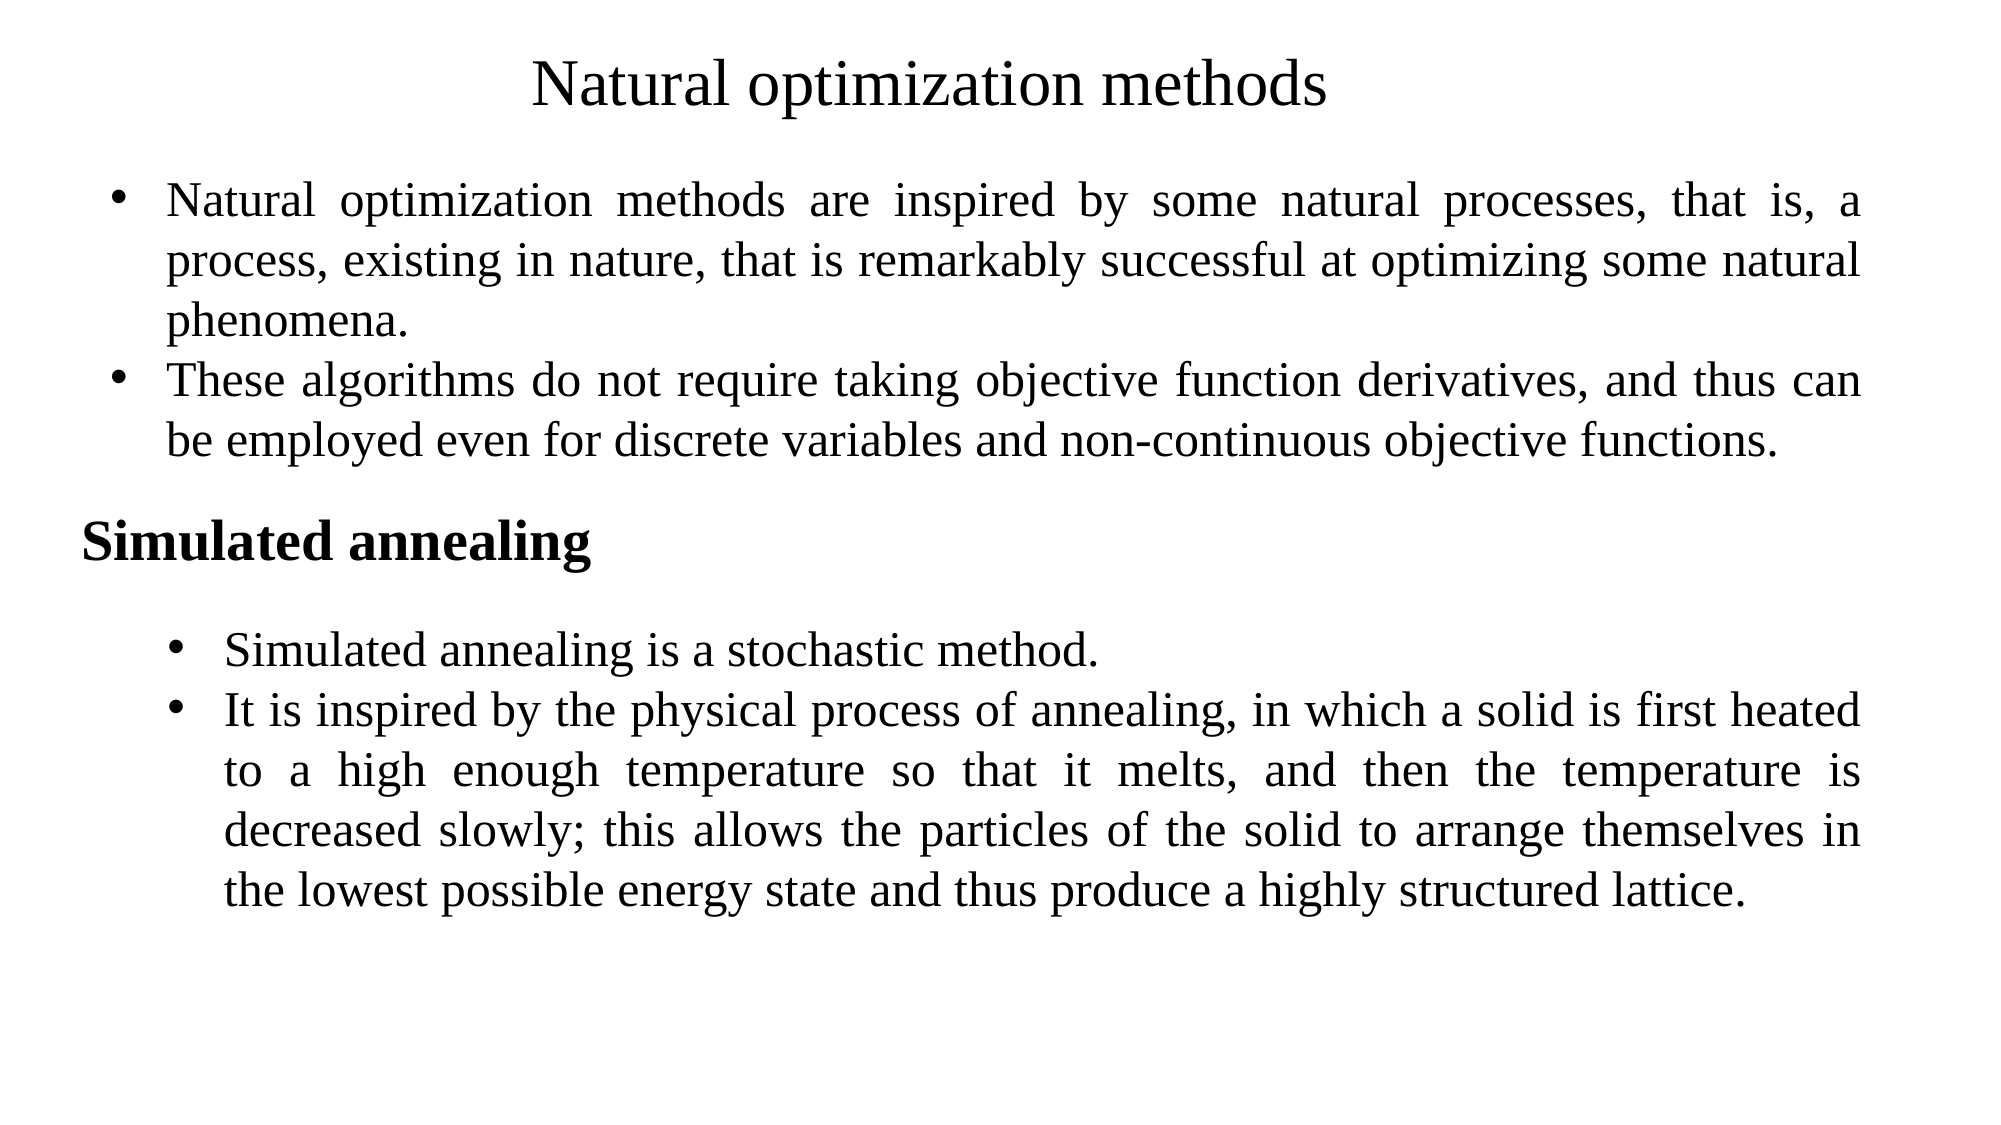

Natural optimization methods
Natural optimization methods are inspired by some natural processes, that is, a process, existing in nature, that is remarkably successful at optimizing some natural phenomena.
These algorithms do not require taking objective function derivatives, and thus can be employed even for discrete variables and non-continuous objective functions.

Simulated annealing
Simulated annealing is a stochastic method.
It is inspired by the physical process of annealing, in which a solid is first heated to a high enough temperature so that it melts, and then the temperature is decreased slowly; this allows the particles of the solid to arrange themselves in the lowest possible energy state and thus produce a highly structured lattice.